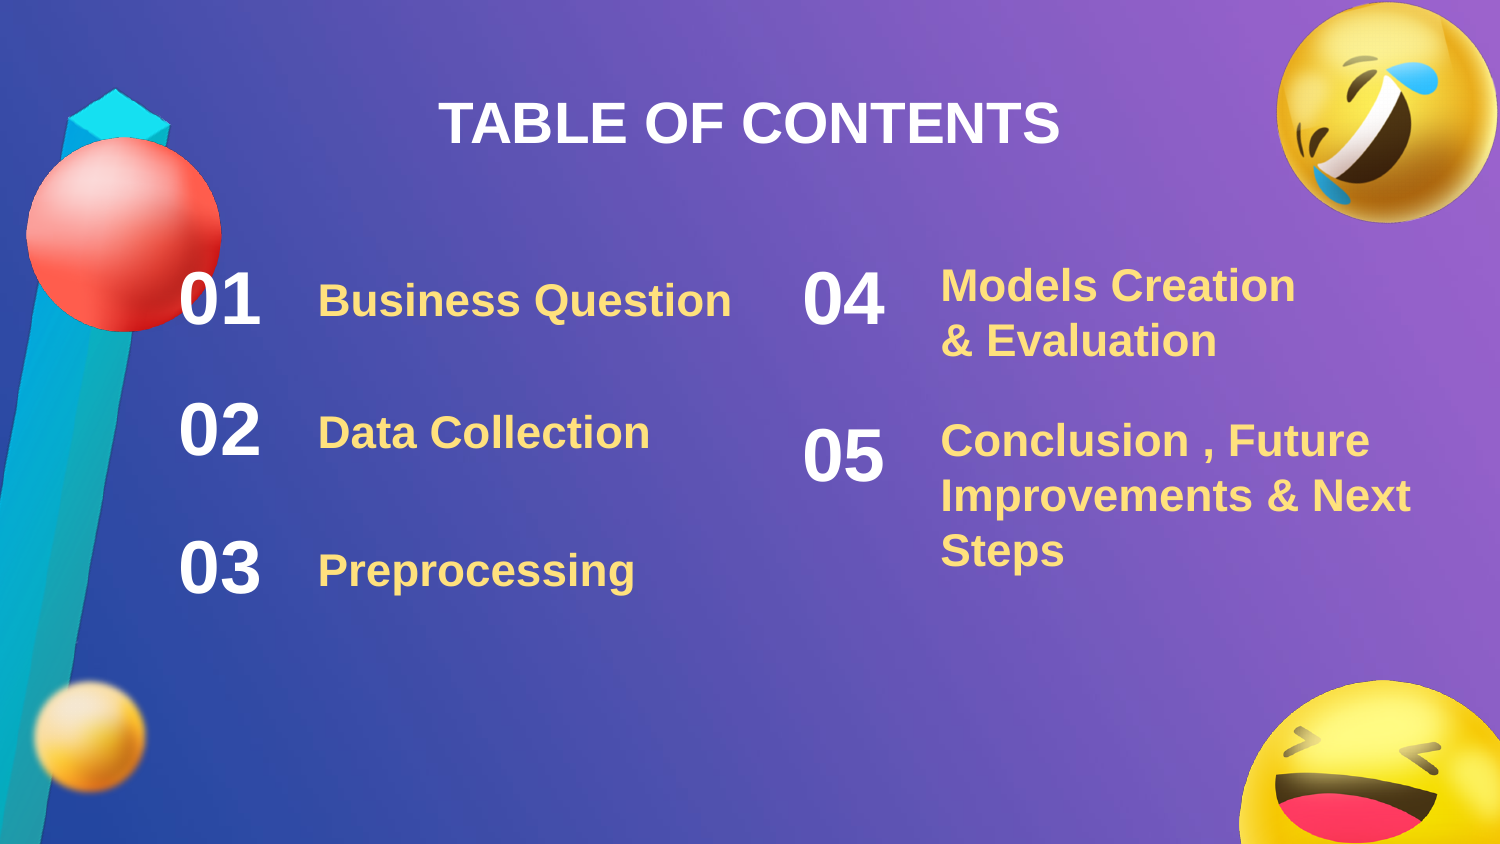

TABLE OF CONTENTS
01
04
# Business Question
Models Creation & Evaluation
02
Data Collection
05
Conclusion , Future Improvements & Next Steps
03
Preprocessing